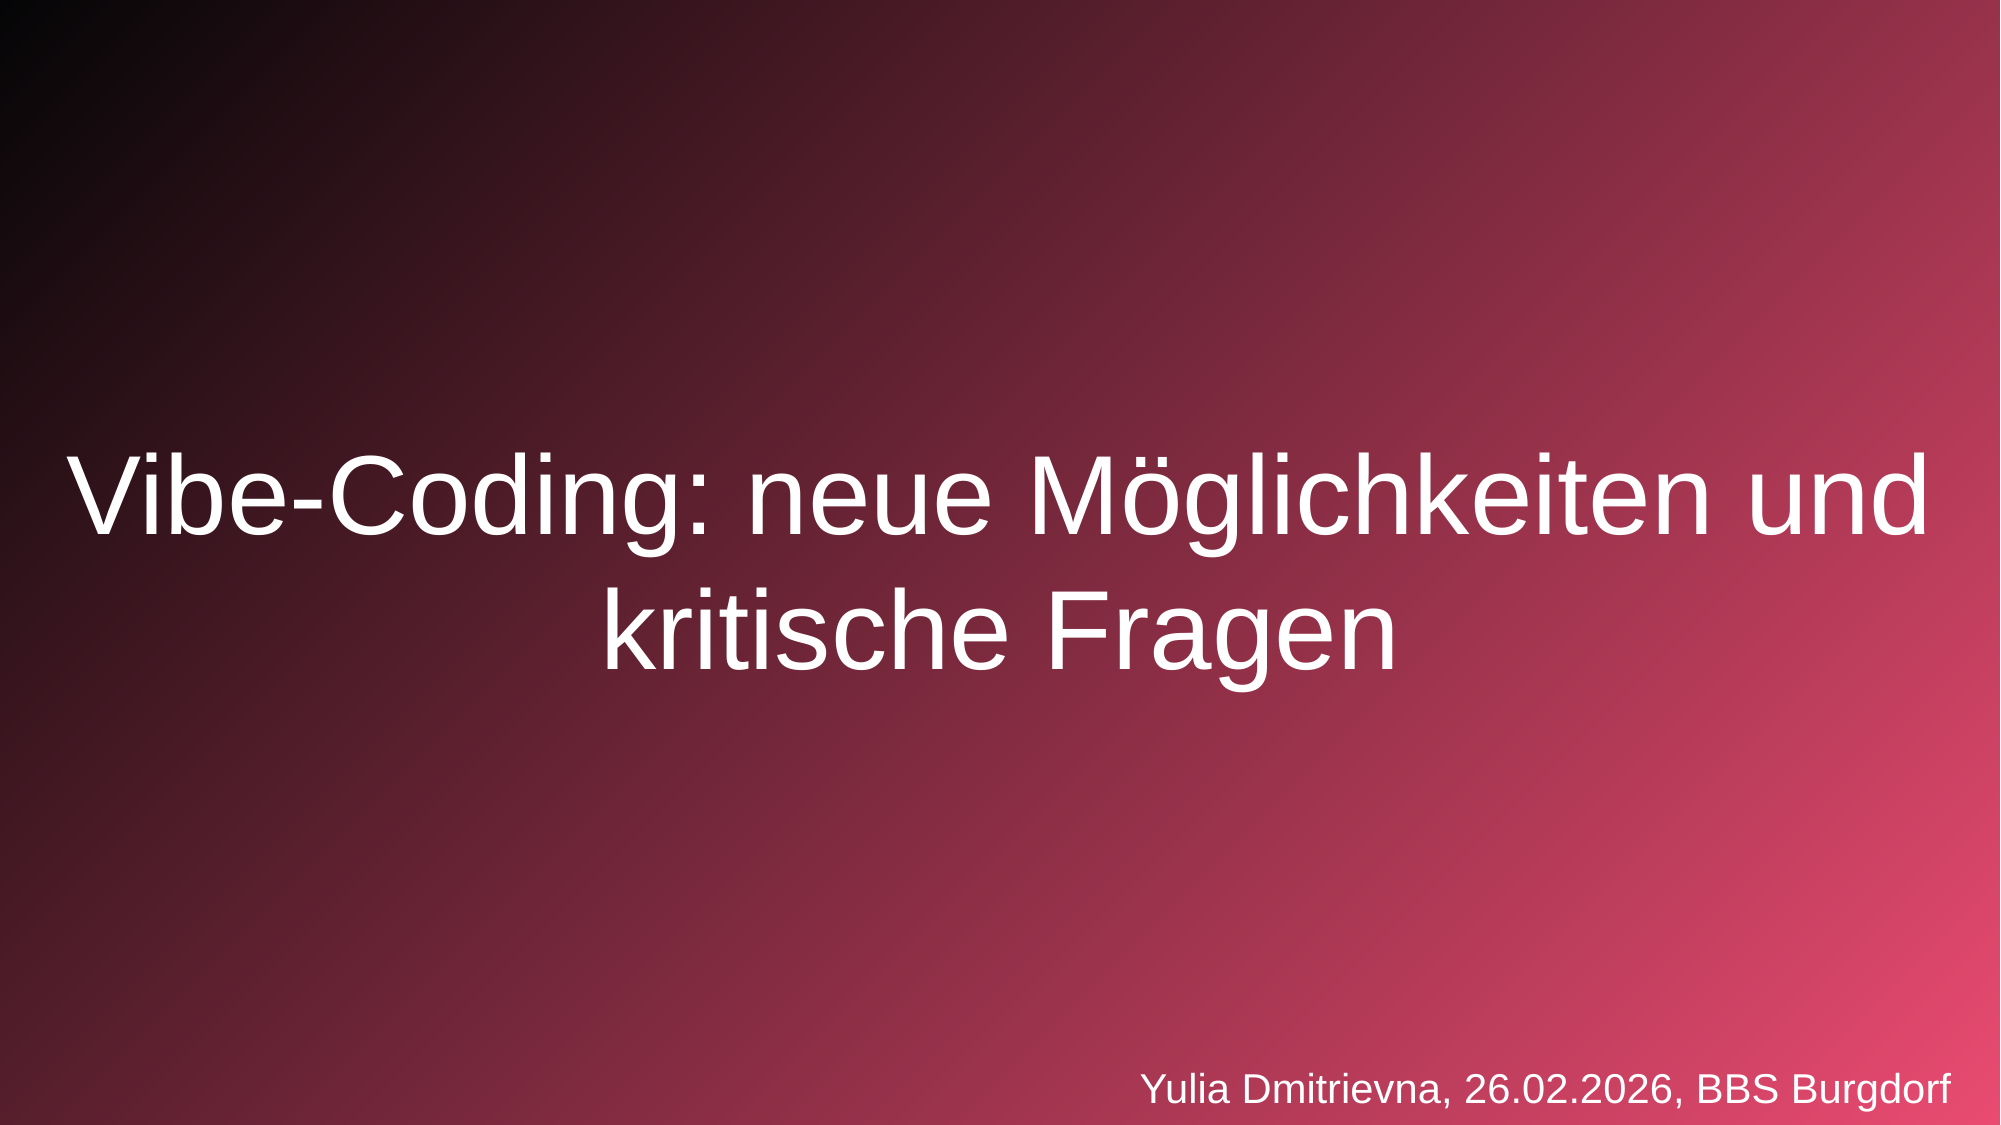

# Vibe-Coding: neue Möglichkeiten und kritische Fragen
Yulia Dmitrievna, 26.02.2026, BBS Burgdorf